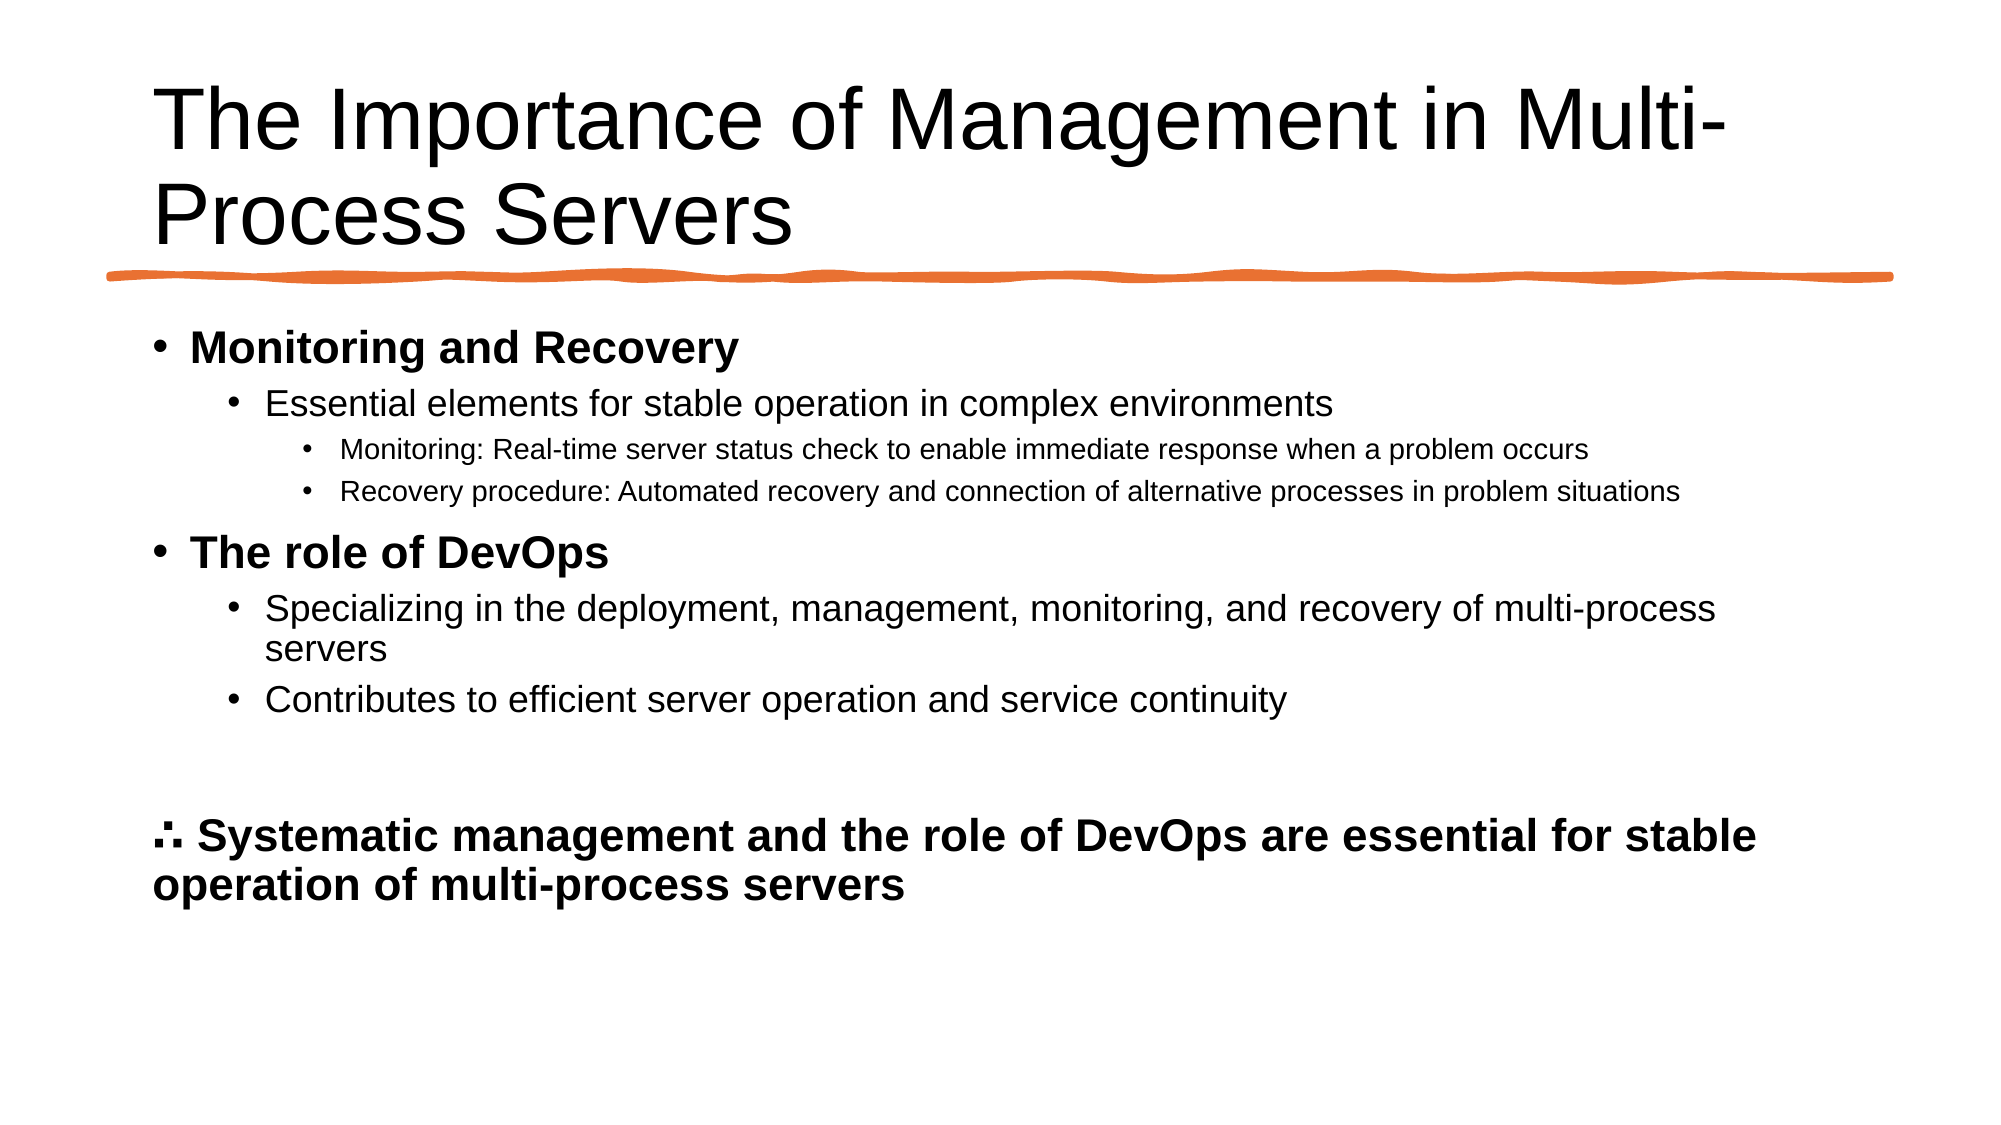

# The Importance of Management in Multi-Process Servers

Monitoring and Recovery
Essential elements for stable operation in complex environments
Monitoring: Real-time server status check to enable immediate response when a problem occurs
Recovery procedure: Automated recovery and connection of alternative processes in problem situations
The role of DevOps
Specializing in the deployment, management, monitoring, and recovery of multi-process servers
Contributes to efficient server operation and service continuity

∴ Systematic management and the role of DevOps are essential for stable operation of multi-process servers